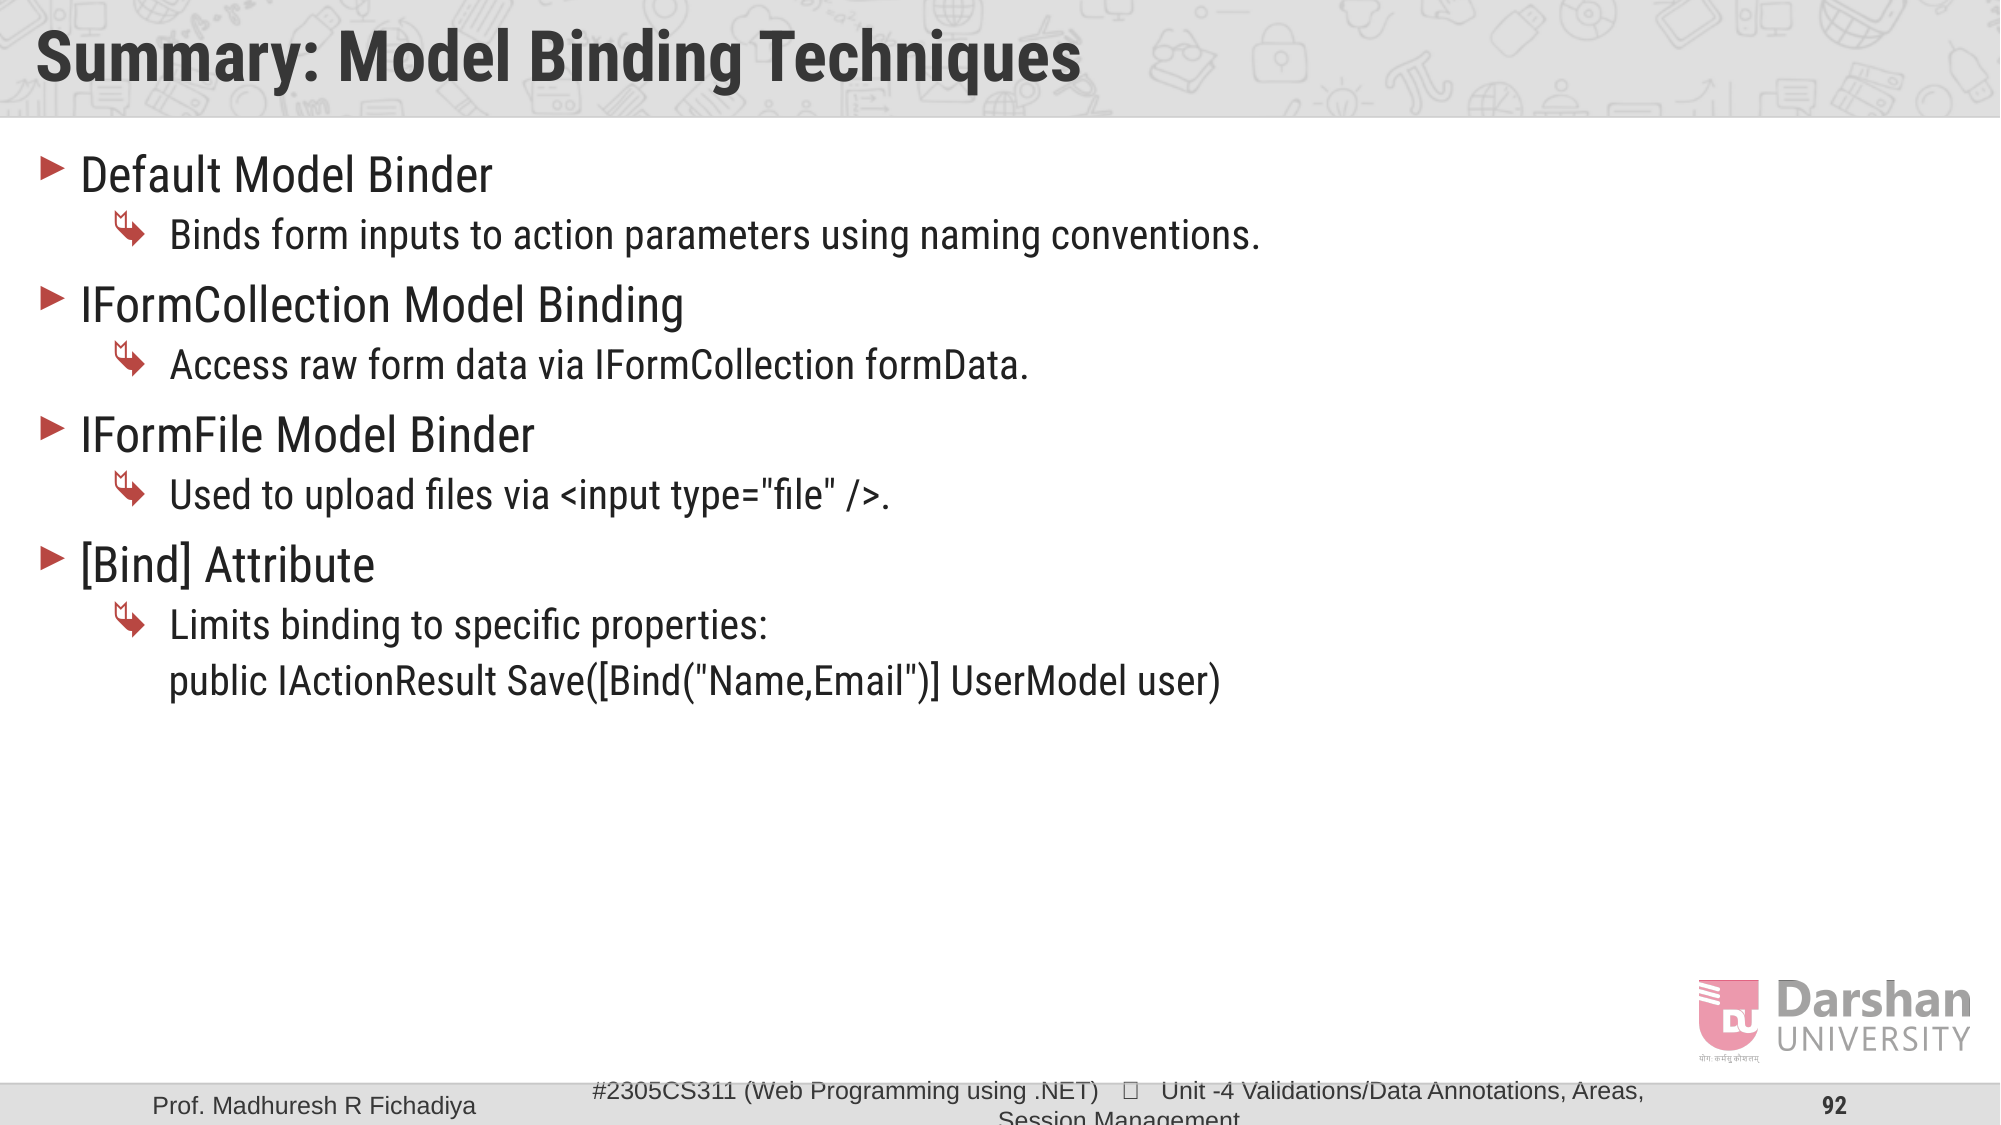

# Summary: Model Binding Techniques
Default Model Binder
Binds form inputs to action parameters using naming conventions.
IFormCollection Model Binding
Access raw form data via IFormCollection formData.
IFormFile Model Binder
Used to upload files via <input type="file" />.
[Bind] Attribute
Limits binding to specific properties:
      public IActionResult Save([Bind("Name,Email")] UserModel user)